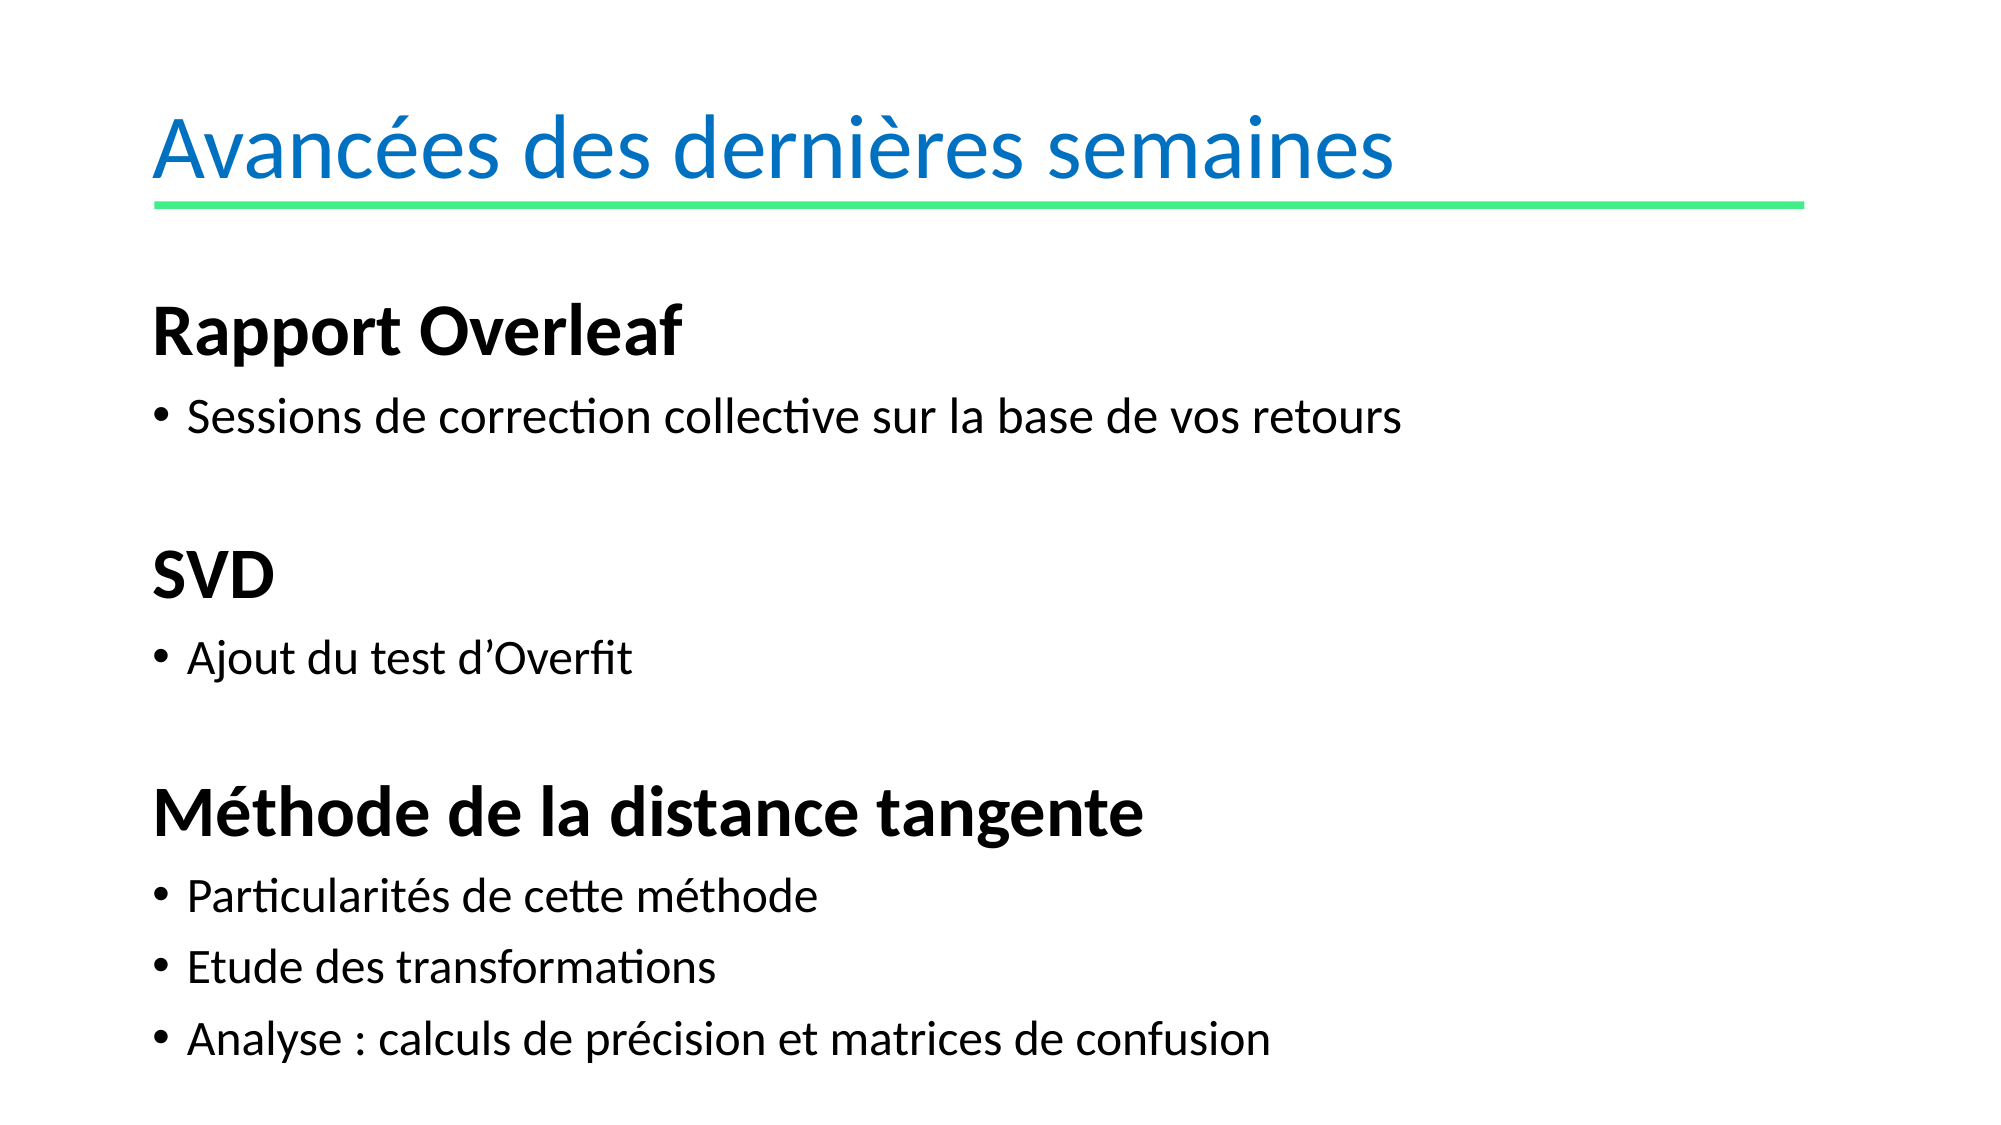

# Avancées des dernières semaines

Rapport Overleaf
Sessions de correction collective sur la base de vos retours

SVD
Ajout du test d’Overfit

Méthode de la distance tangente
Particularités de cette méthode
Etude des transformations
Analyse : calculs de précision et matrices de confusion